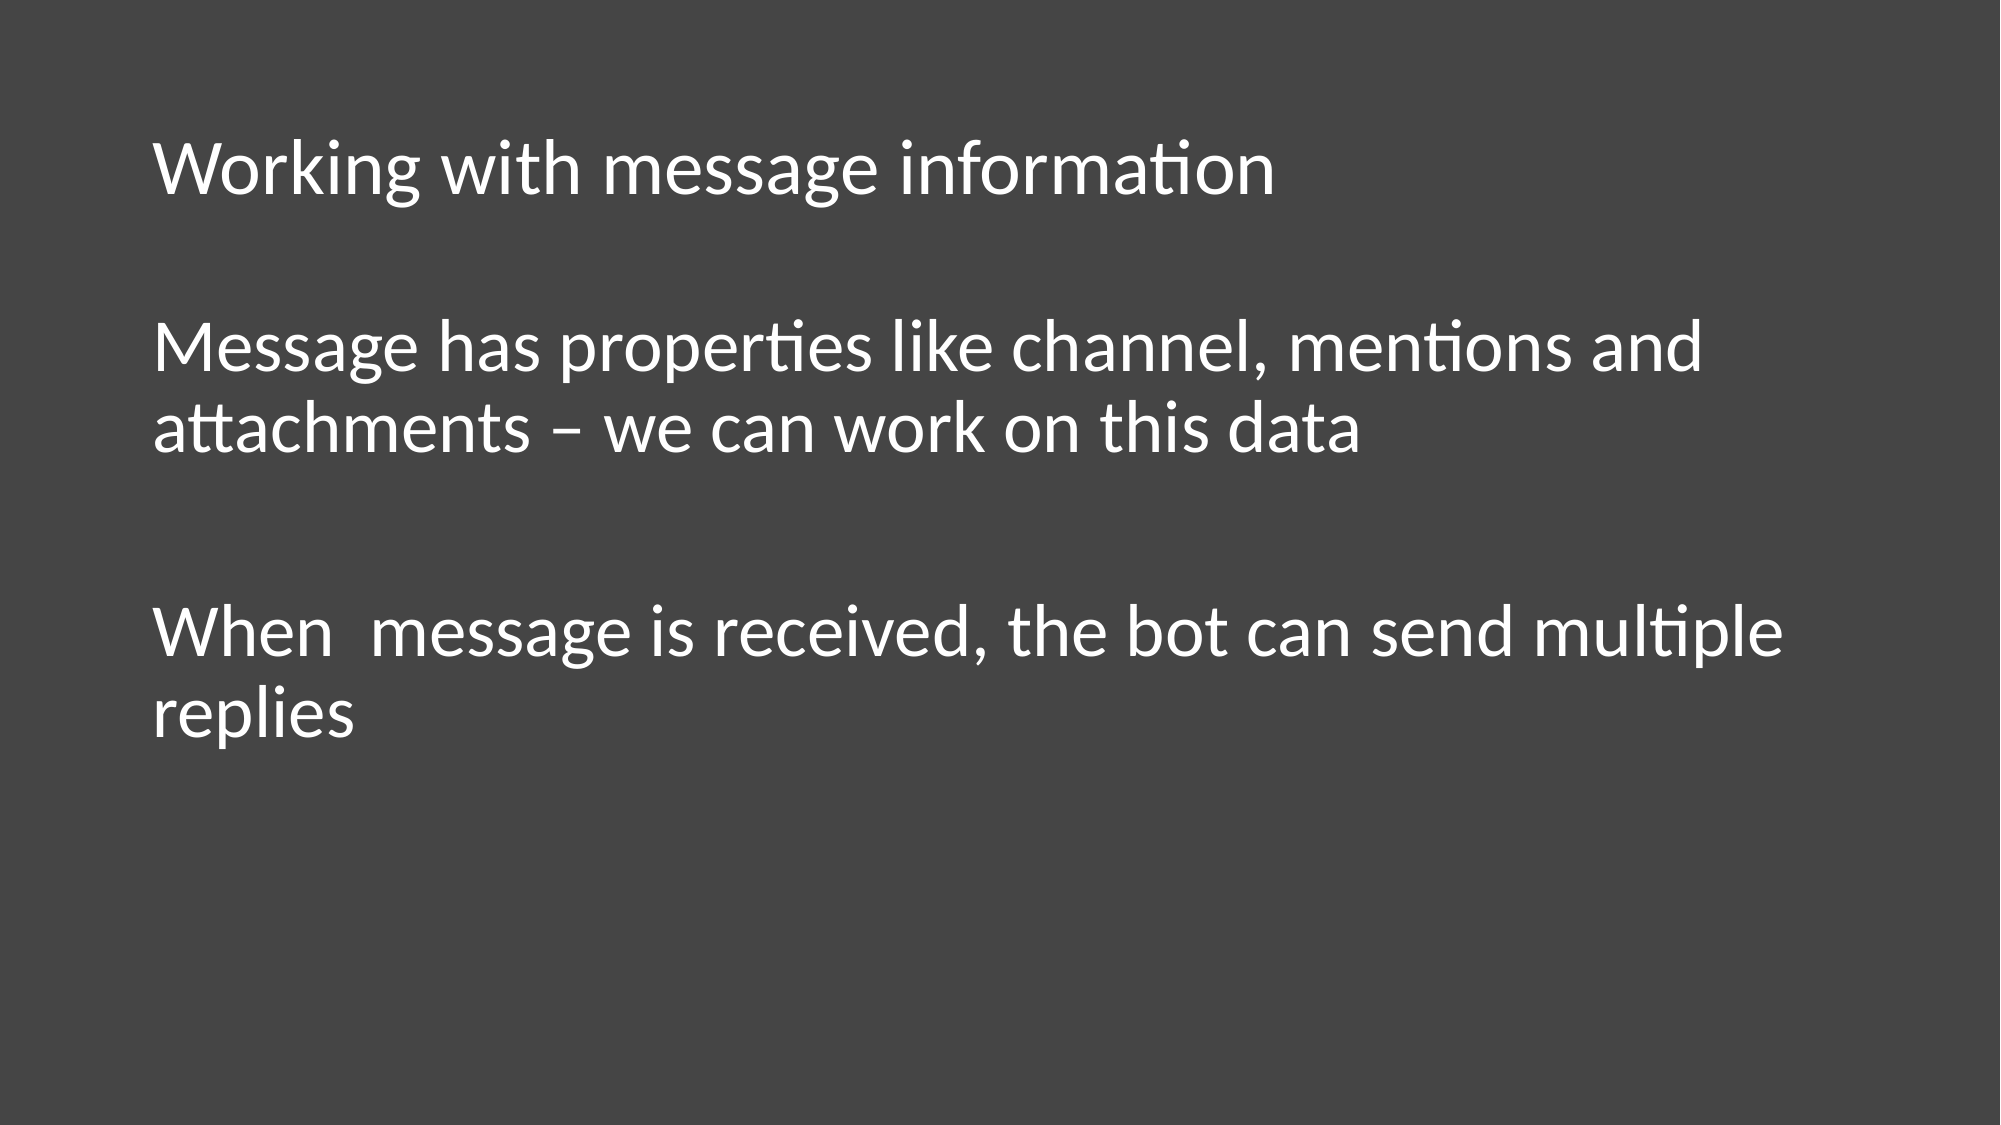

# Working with message information
Message has properties like channel, mentions and attachments – we can work on this data

When  message is received, the bot can send multiple replies